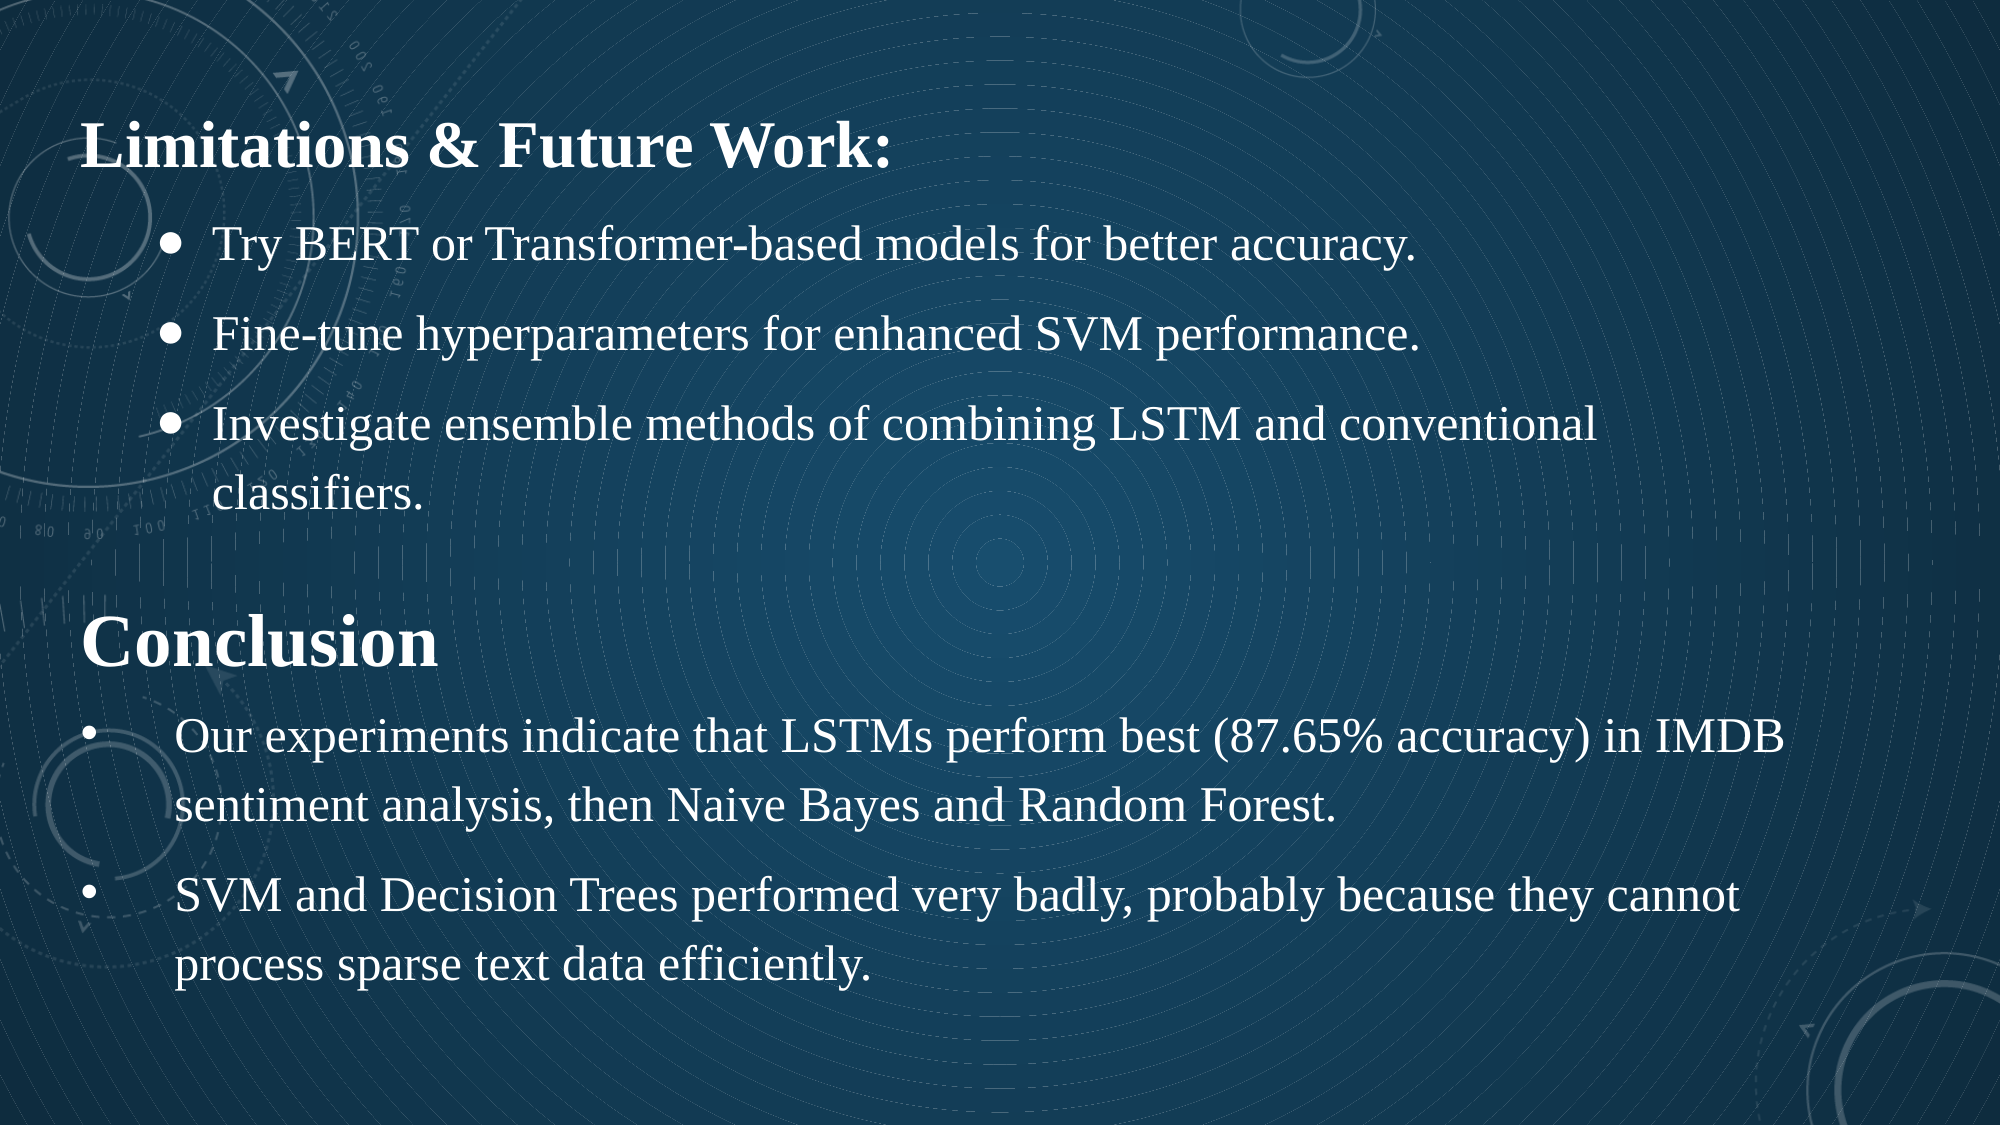

Limitations & Future Work:
Try BERT or Transformer-based models for better accuracy.
Fine-tune hyperparameters for enhanced SVM performance.
Investigate ensemble methods of combining LSTM and conventional classifiers.
Conclusion
Our experiments indicate that LSTMs perform best (87.65% accuracy) in IMDB sentiment analysis, then Naive Bayes and Random Forest.
SVM and Decision Trees performed very badly, probably because they cannot process sparse text data efficiently.